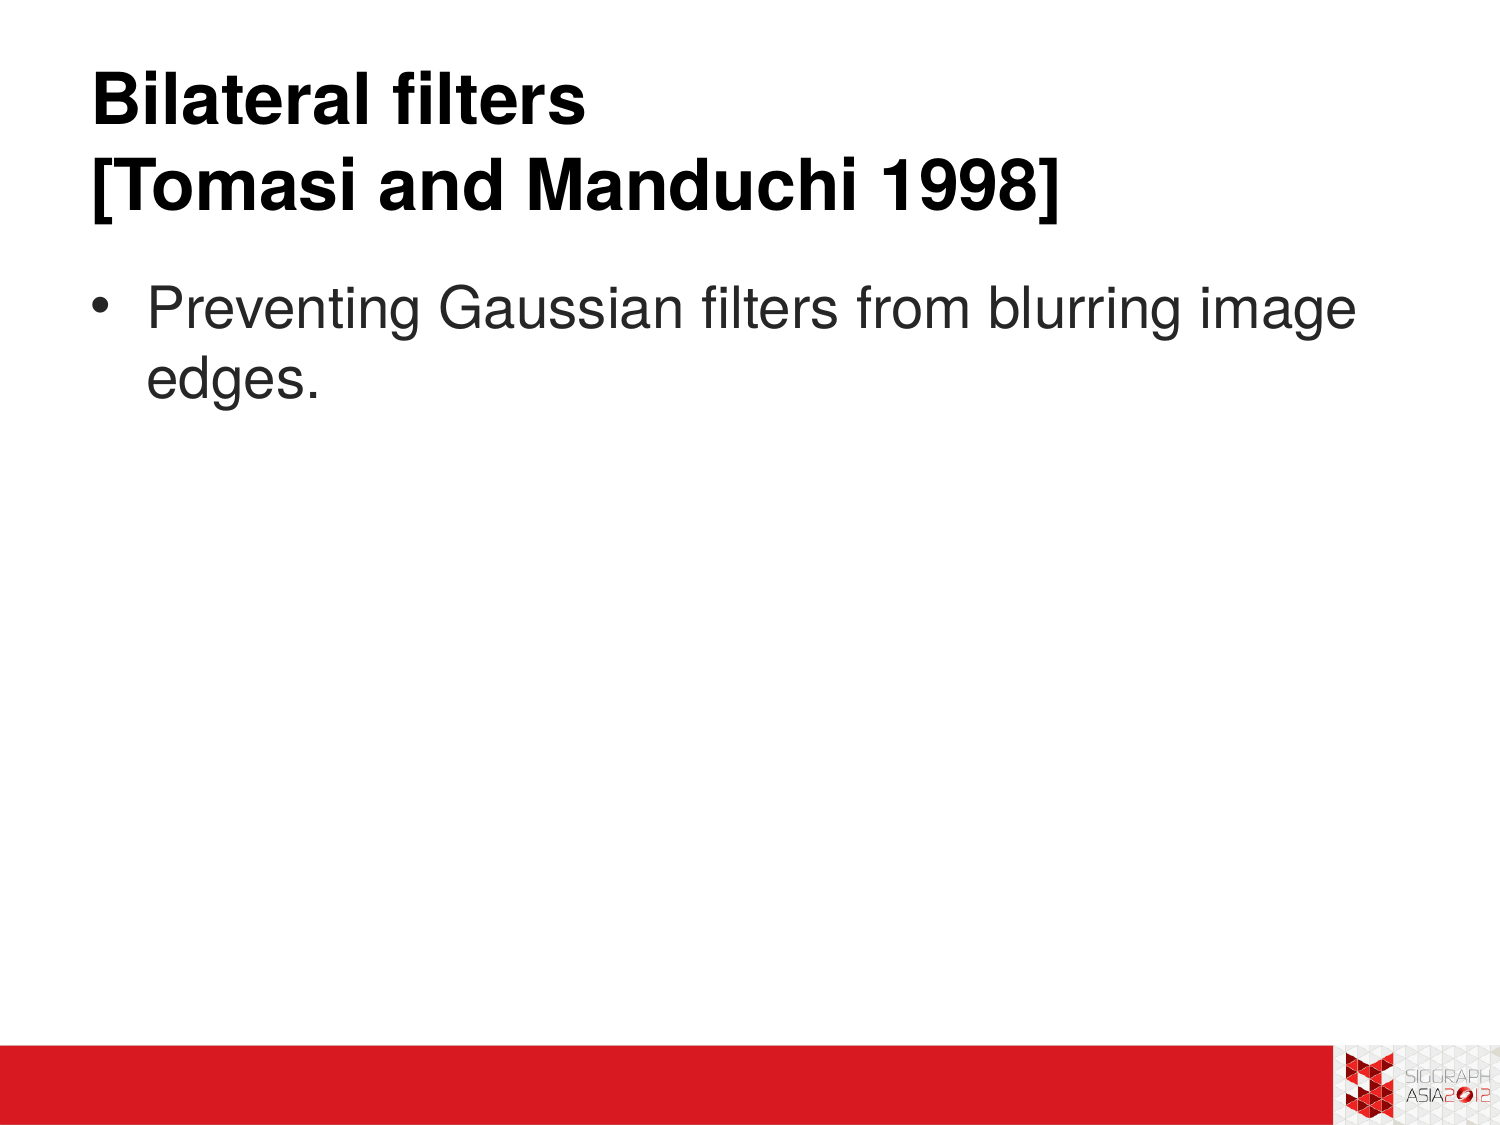

# Bilateral filters [Tomasi and Manduchi 1998]
Preventing Gaussian filters from blurring image edges.